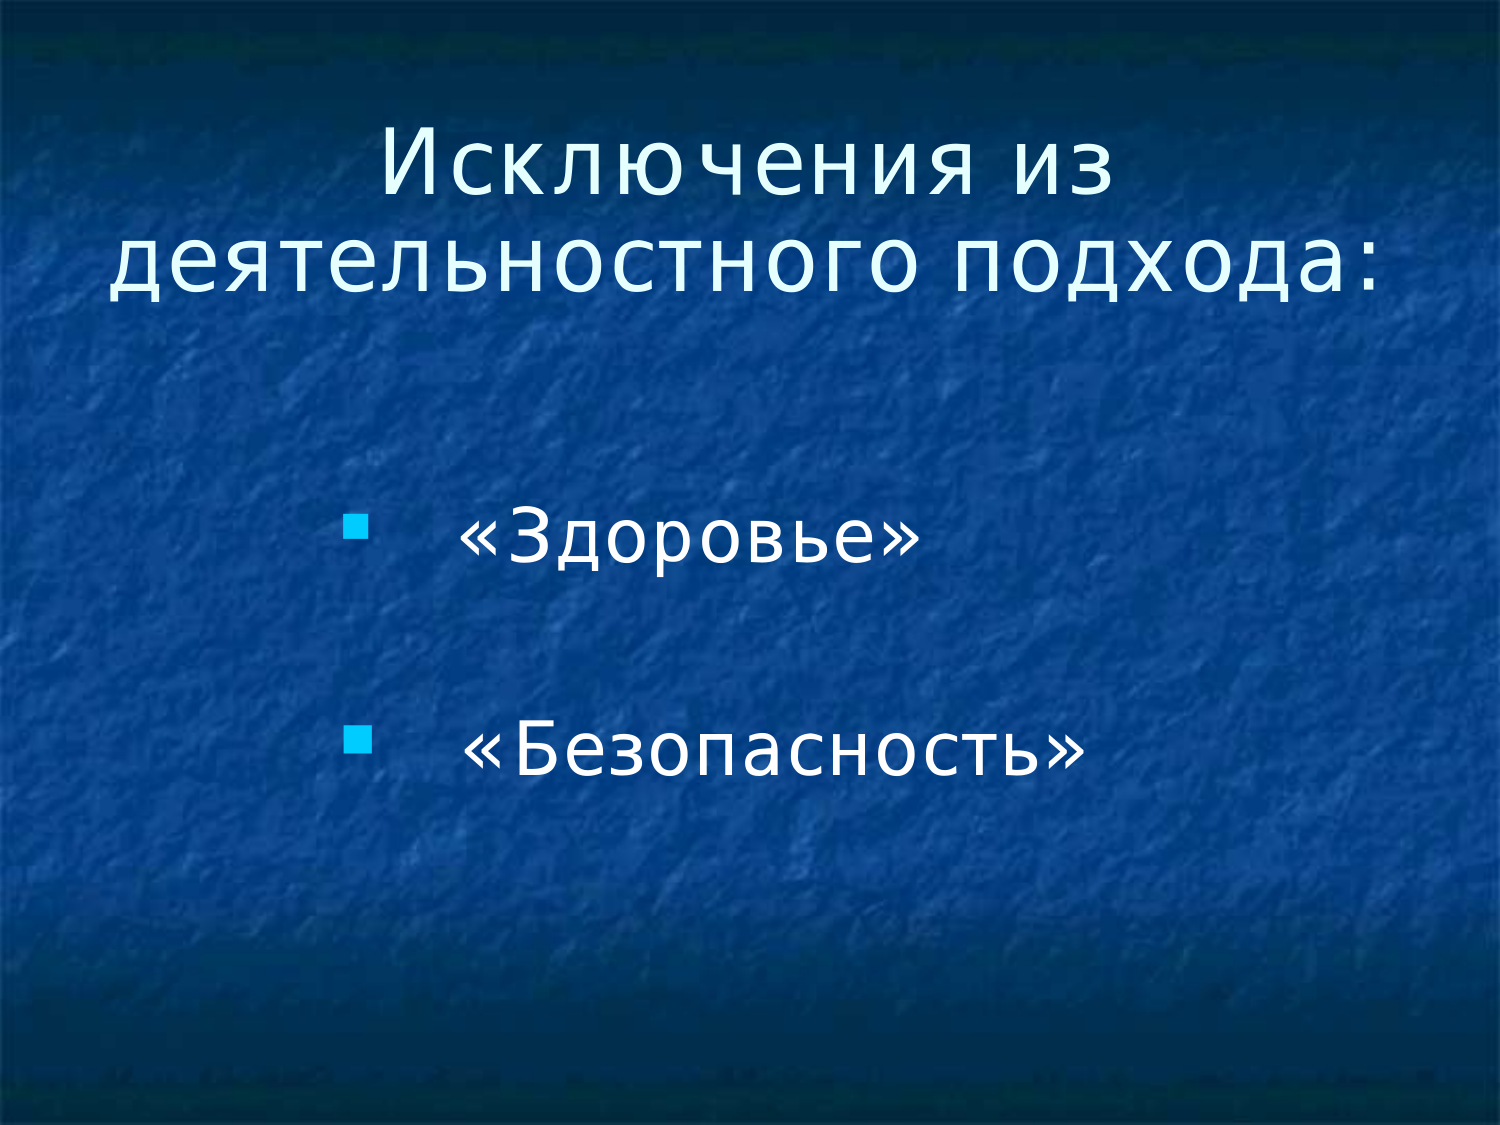

# Исключения из деятельностного подхода:
   «Здоровье»

   «Безопасность»